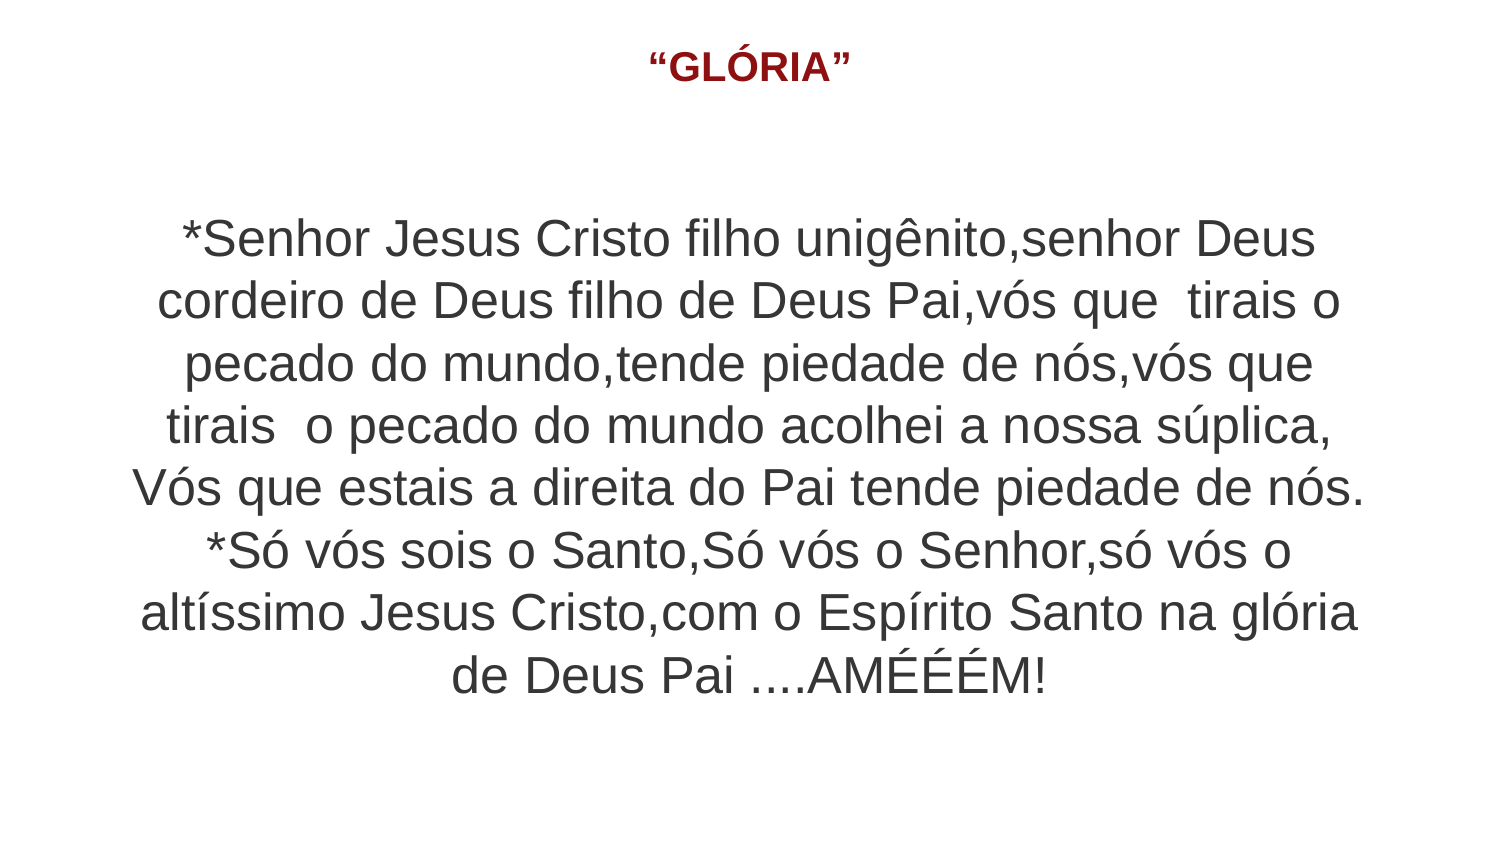

“GLÓRIA”
*Senhor Jesus Cristo filho unigênito,senhor Deus
cordeiro de Deus filho de Deus Pai,vós que  tirais o
pecado do mundo,tende piedade de nós,vós que
tirais  o pecado do mundo acolhei a nossa súplica,
Vós que estais a direita do Pai tende piedade de nós.
*Só vós sois o Santo,Só vós o Senhor,só vós o
altíssimo Jesus Cristo,com o Espírito Santo na glória
de Deus Pai ....AMÉÉÉM!